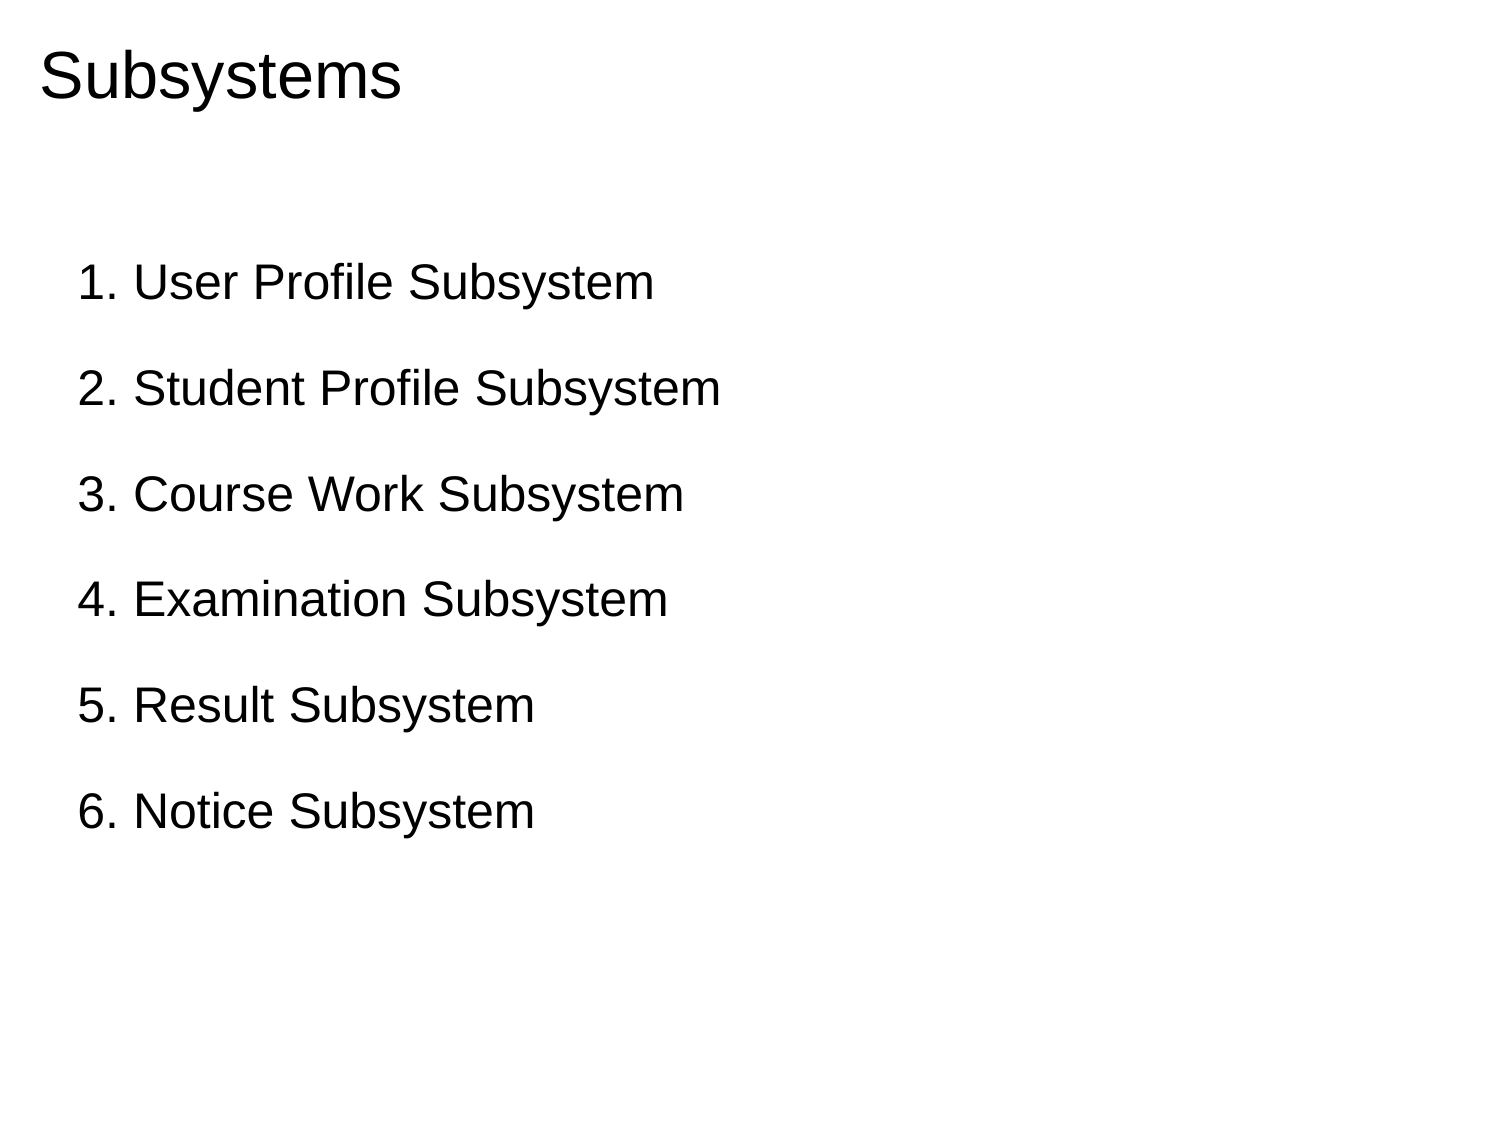

# Subsystems
1. User Profile Subsystem
2. Student Profile Subsystem
3. Course Work Subsystem
4. Examination Subsystem
5. Result Subsystem
6. Notice Subsystem

3